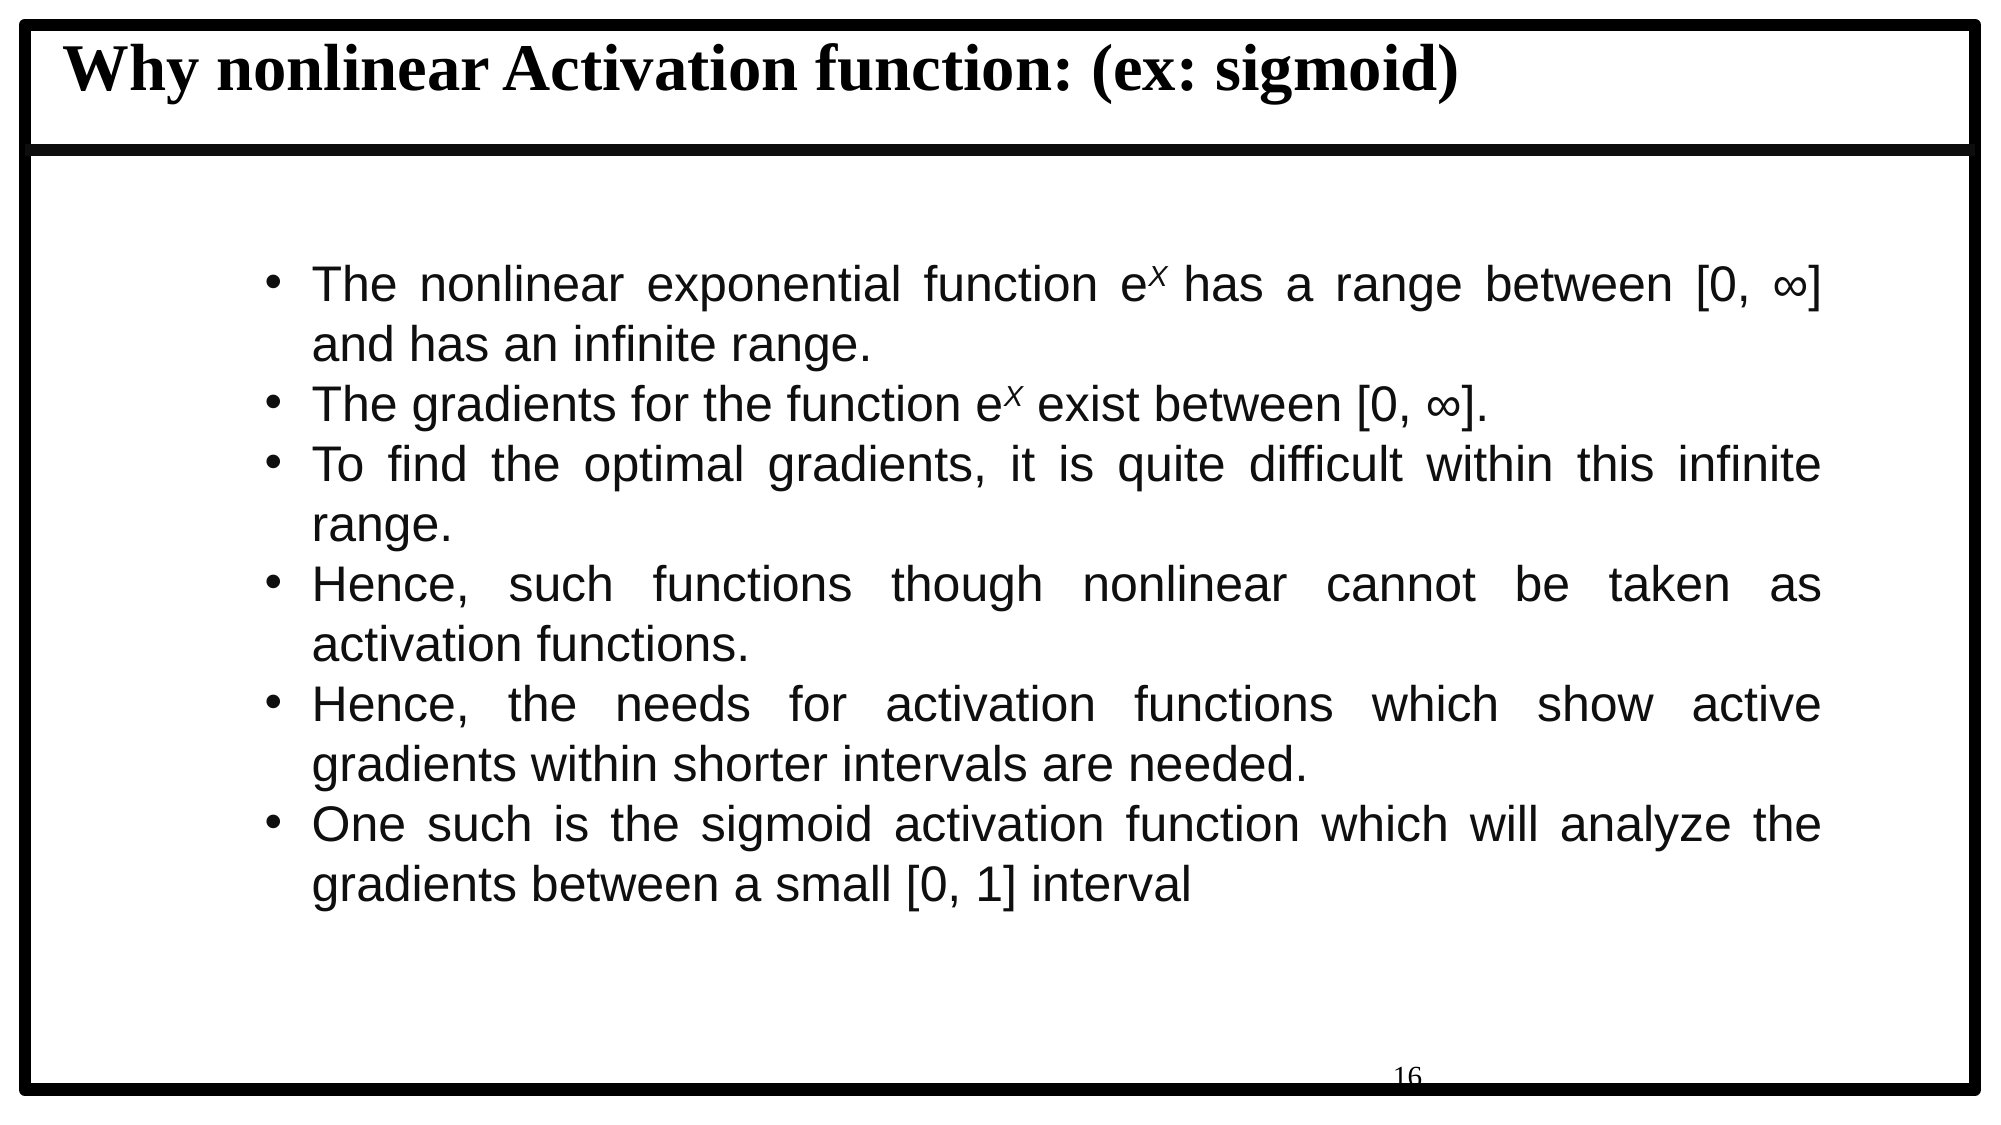

# Why nonlinear Activation function: (ex: sigmoid)

The nonlinear exponential function eX has a range between [0, ∞] and has an infinite range.
The gradients for the function eX exist between [0, ∞].
To find the optimal gradients, it is quite difficult within this infinite range.
Hence, such functions though nonlinear cannot be taken as activation functions.
Hence, the needs for activation functions which show active gradients within shorter intervals are needed.
One such is the sigmoid activation function which will analyze the gradients between a small [0, 1] interval
16